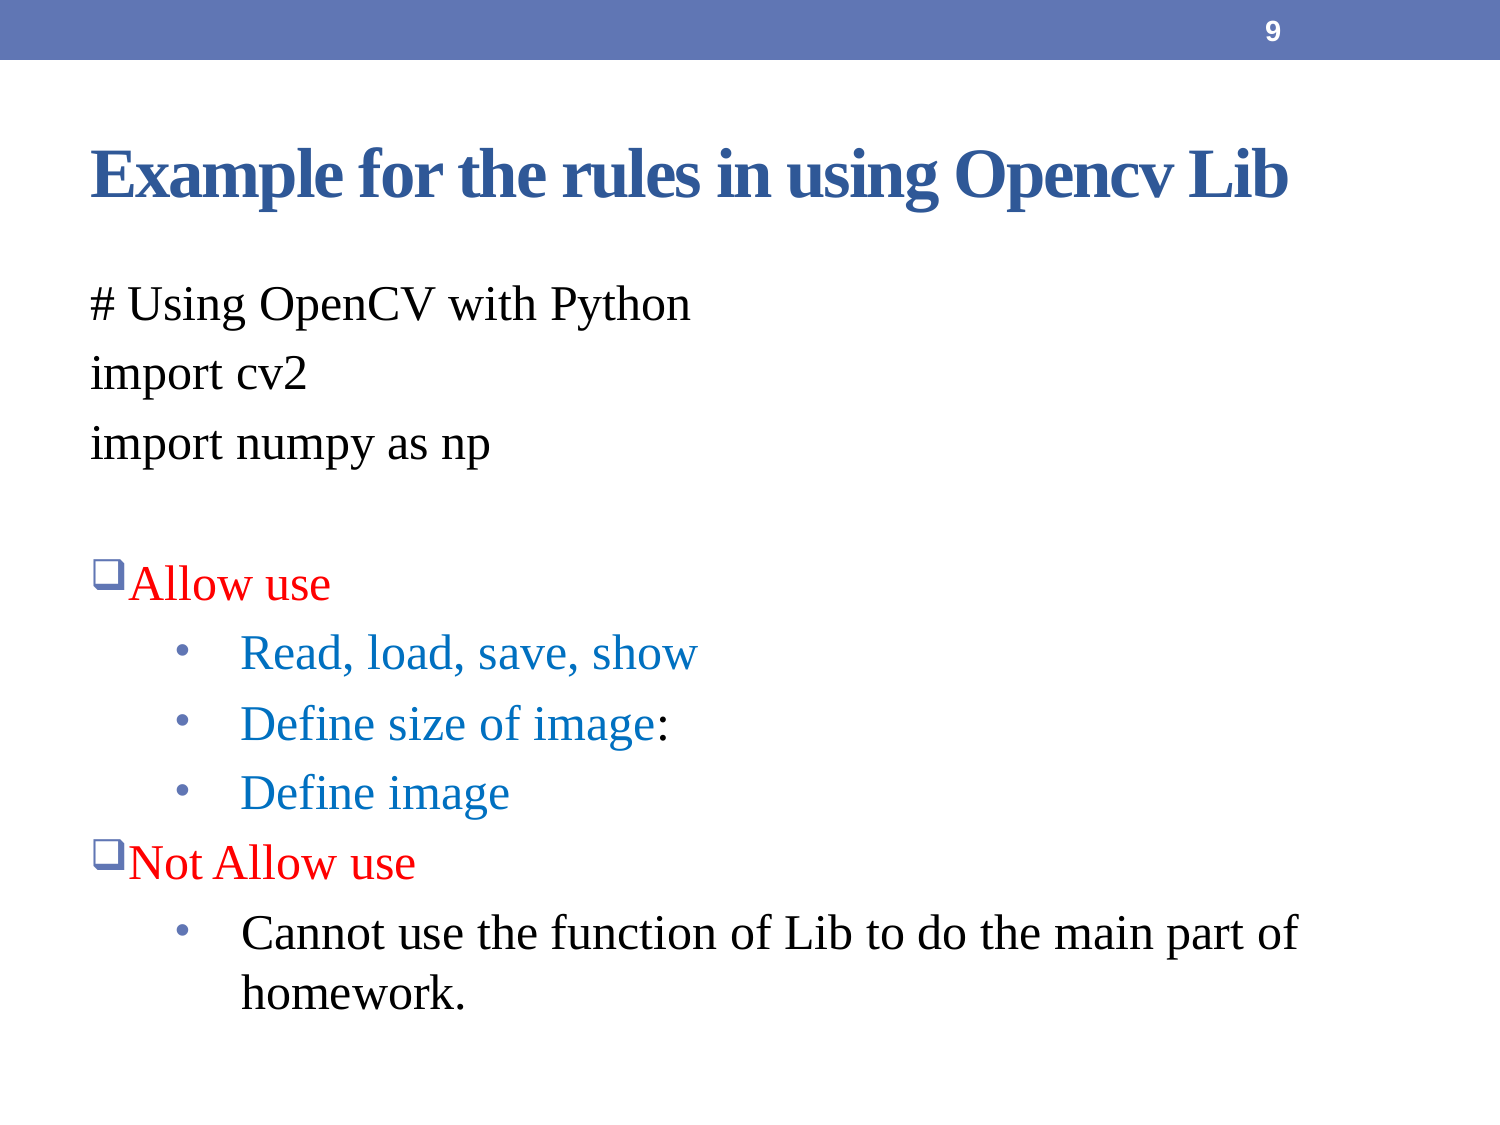

9
# Example for the rules in using Opencv Lib
# Using OpenCV with Python
import cv2
import numpy as np

Allow use
Read, load, save, show
Define size of image:
Define image
Not Allow use
Cannot use the function of Lib to do the main part of homework.